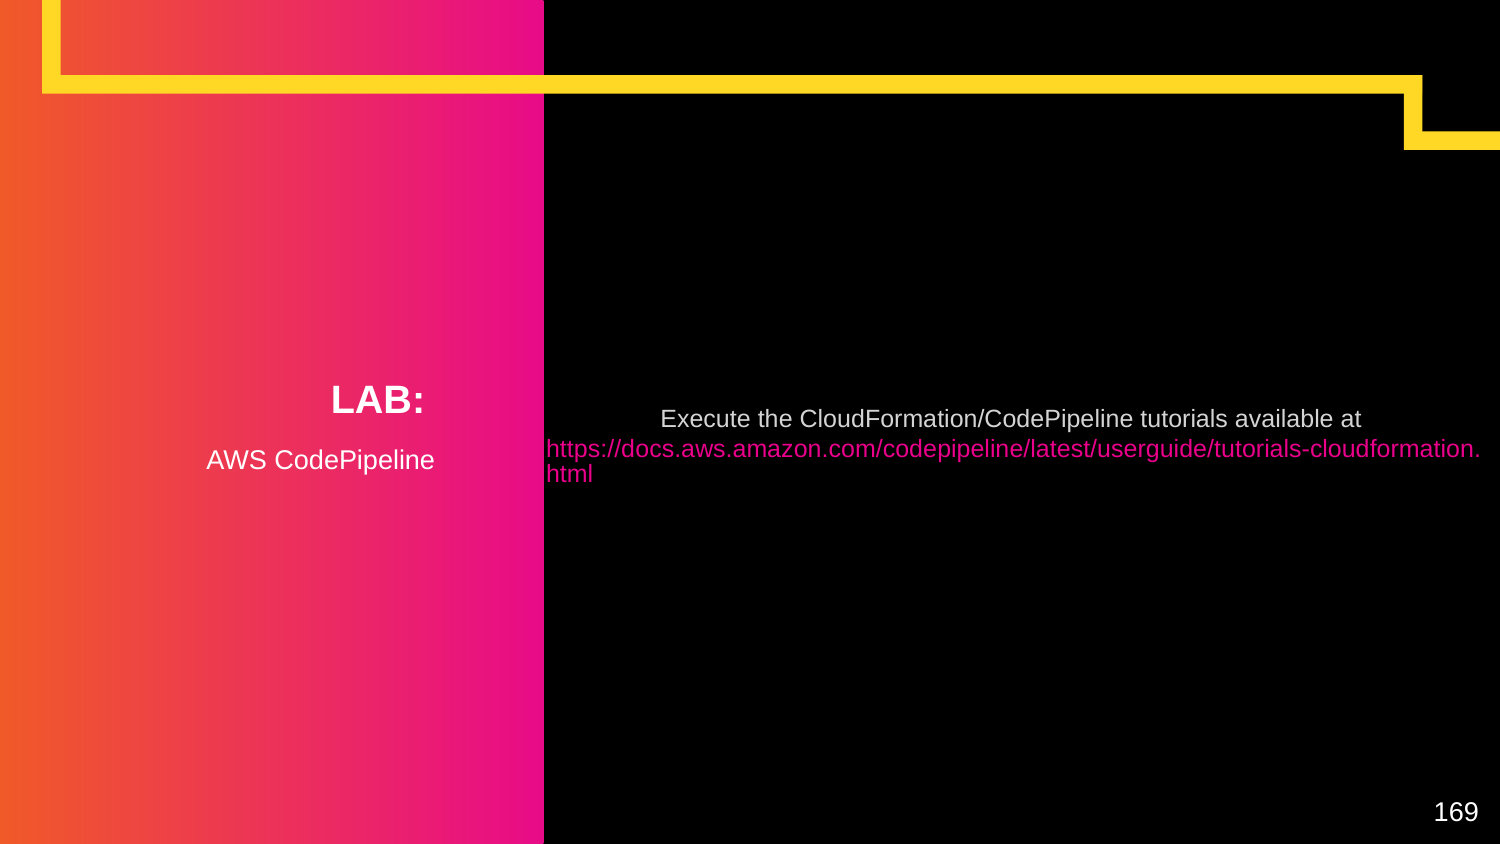

# LAB:
Execute the CloudFormation/CodePipeline tutorials available at https://docs.aws.amazon.com/codepipeline/latest/userguide/tutorials-cloudformation.html
AWS CodePipeline
169